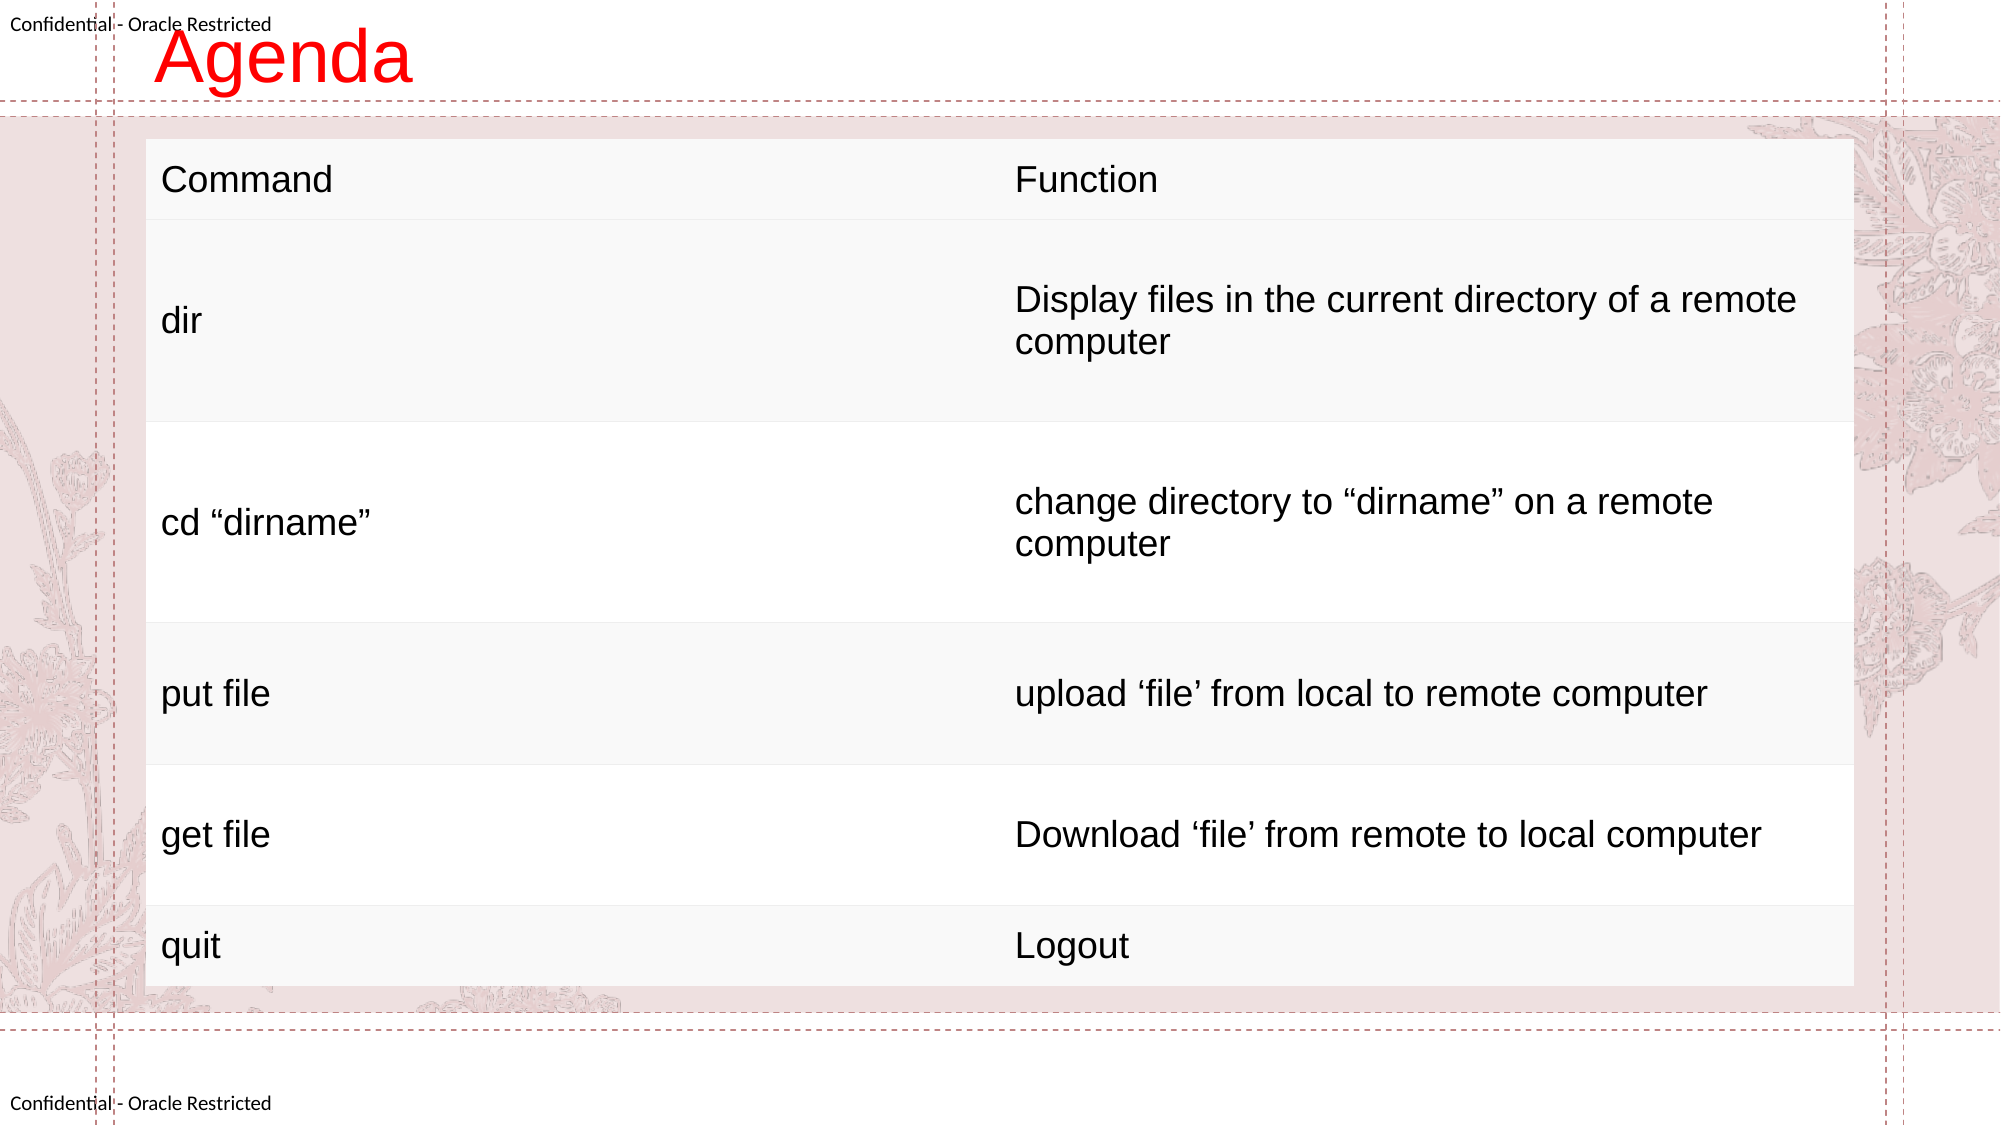

Agenda
| Command | Function |
| --- | --- |
| dir | Display files in the current directory of a remote computer |
| cd “dirname” | change directory to “dirname” on a remote computer |
| put file | upload ‘file’ from local to remote computer |
| get file | Download ‘file’ from remote to local computer |
| quit | Logout |